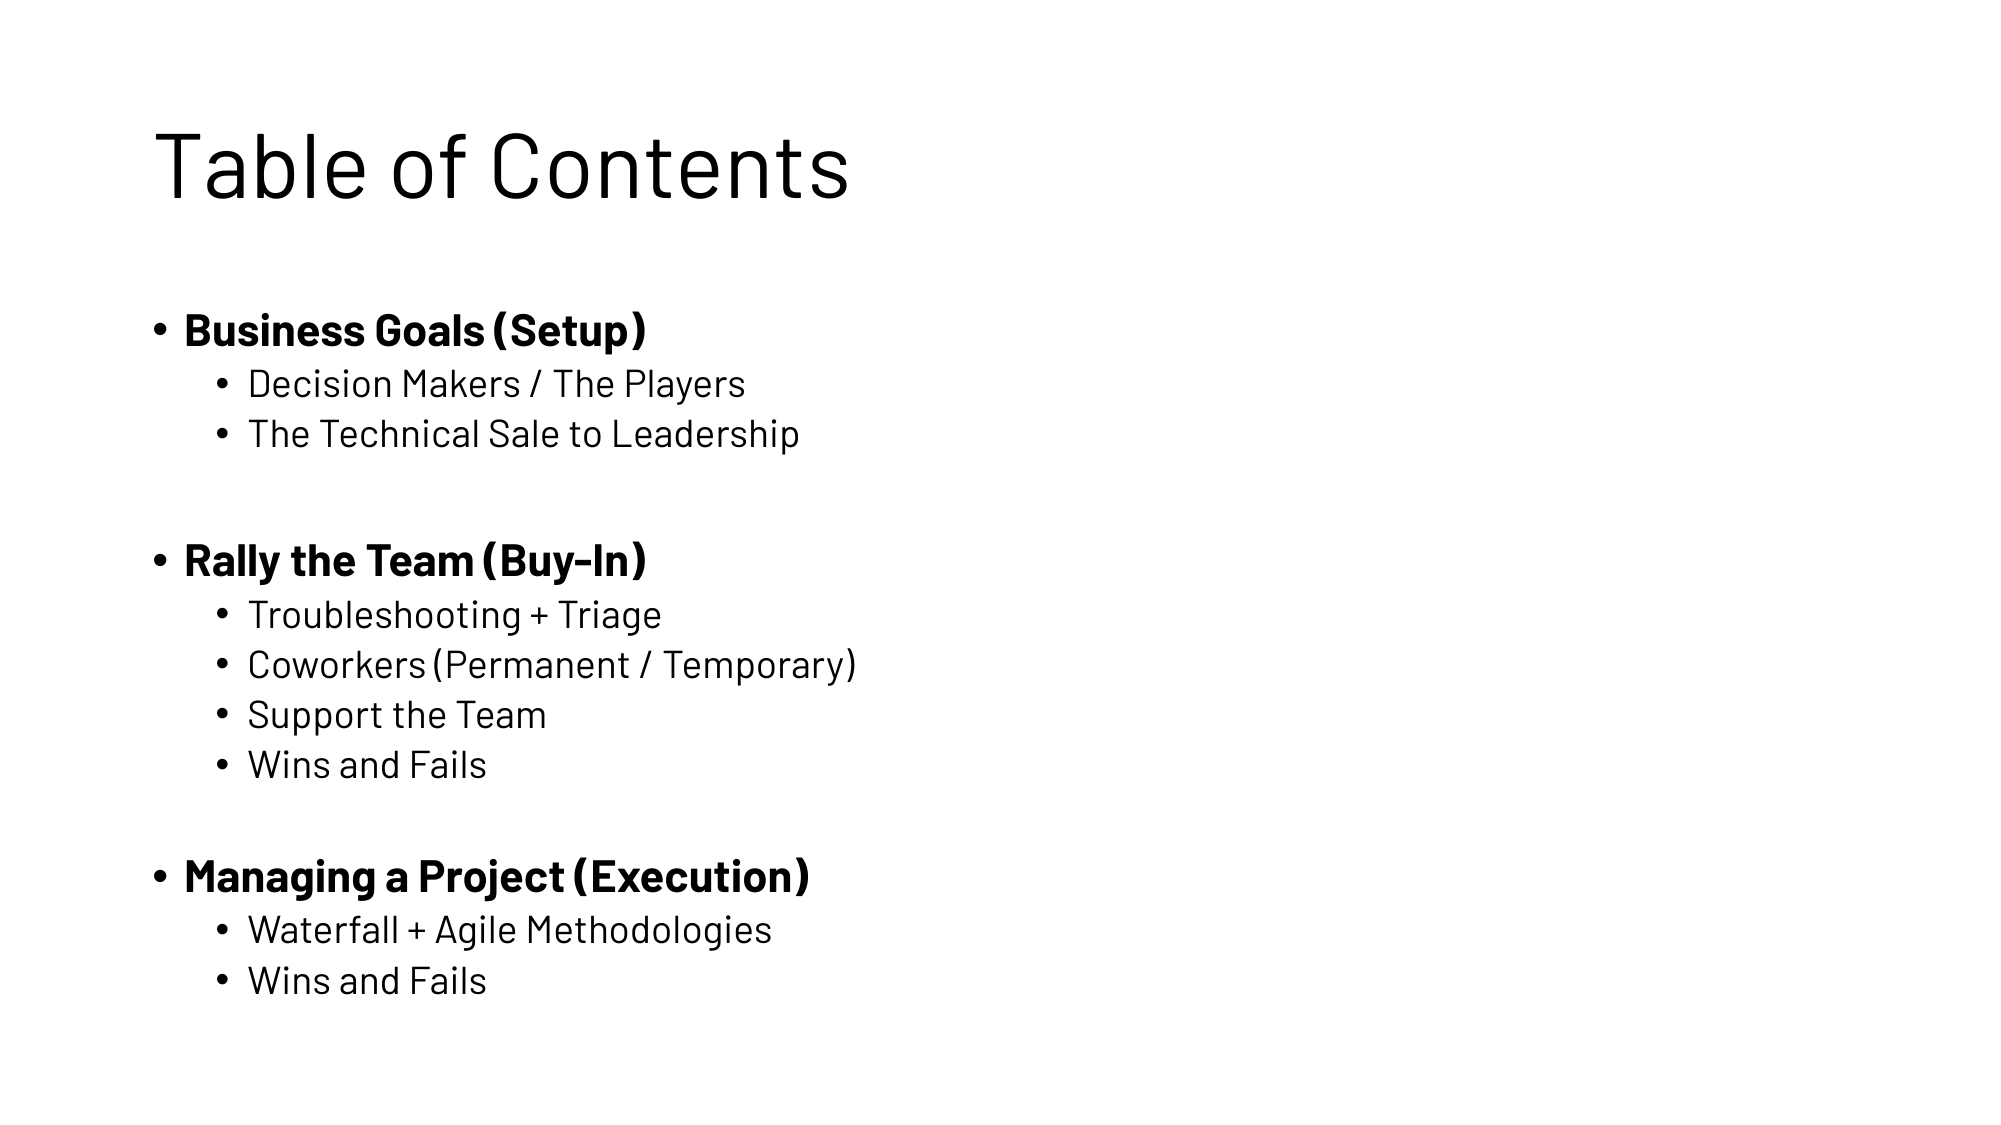

# Table of Contents
Business Goals (Setup)
Decision Makers / The Players
The Technical Sale to Leadership

Rally the Team (Buy-In)
Troubleshooting + Triage
Coworkers (Permanent / Temporary)
Support the Team
Wins and Fails

Managing a Project (Execution)
Waterfall + Agile Methodologies
Wins and Fails